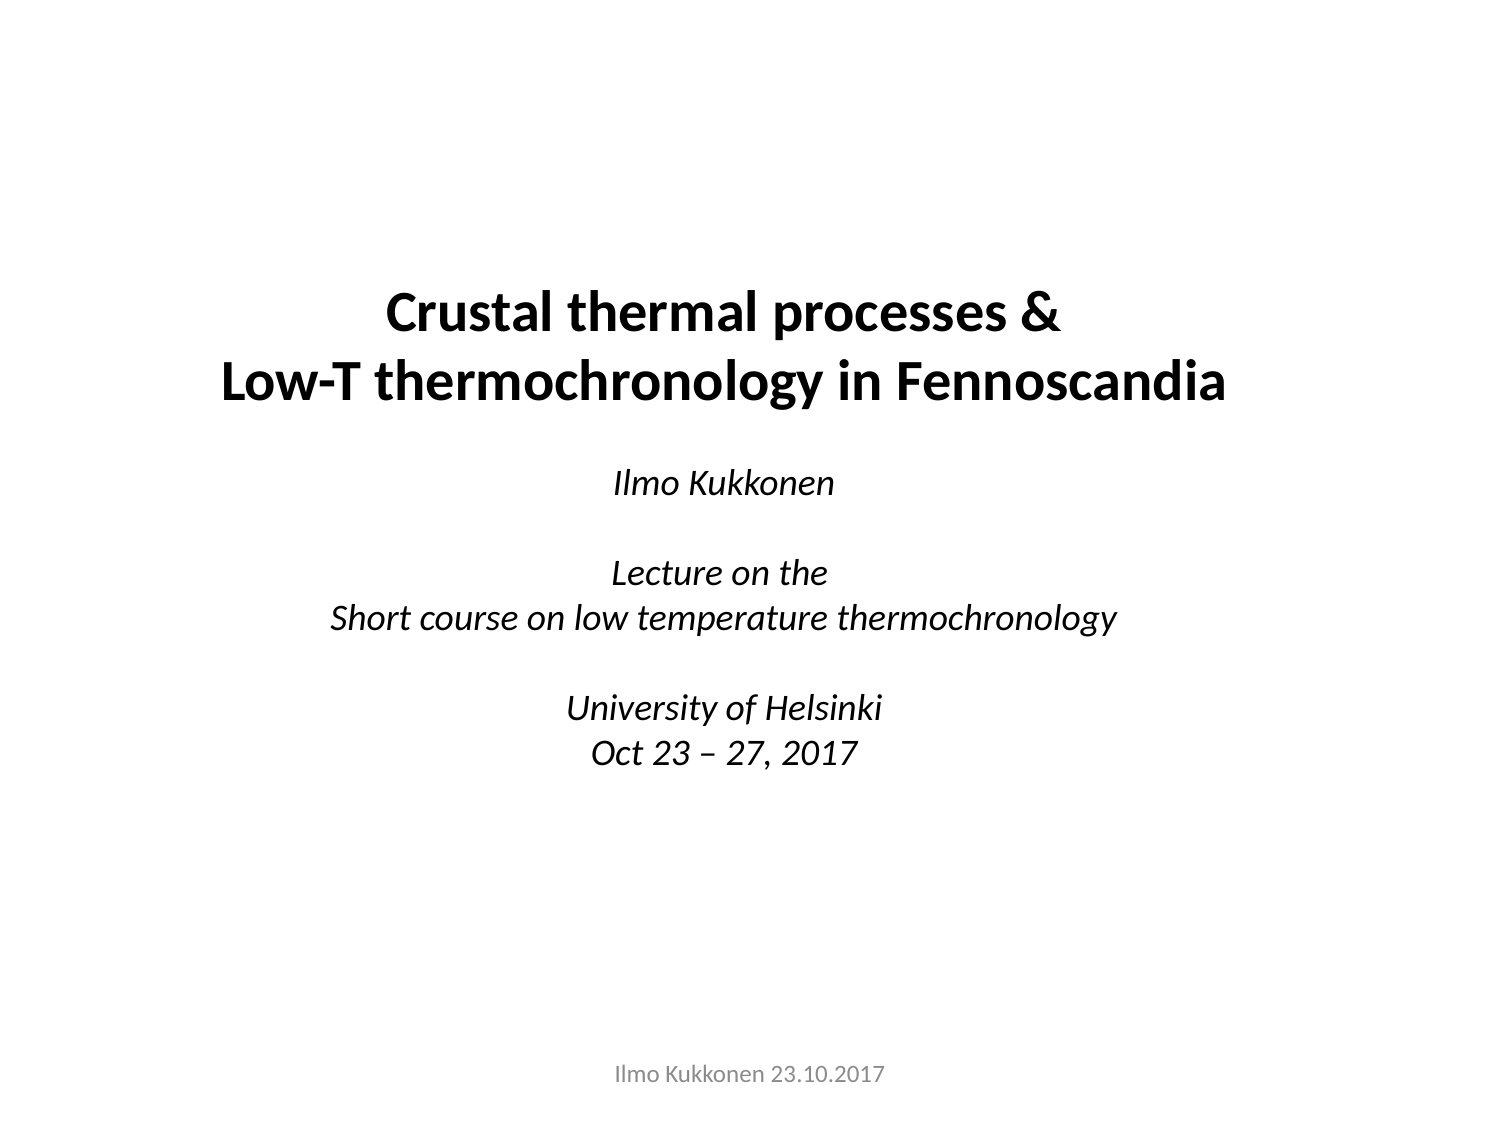

Crustal thermal processes &
Low-T thermochronology in Fennoscandia

Ilmo Kukkonen

Lecture on the
Short course on low temperature thermochronology

University of Helsinki
Oct 23 – 27, 2017
Ilmo Kukkonen 23.10.2017